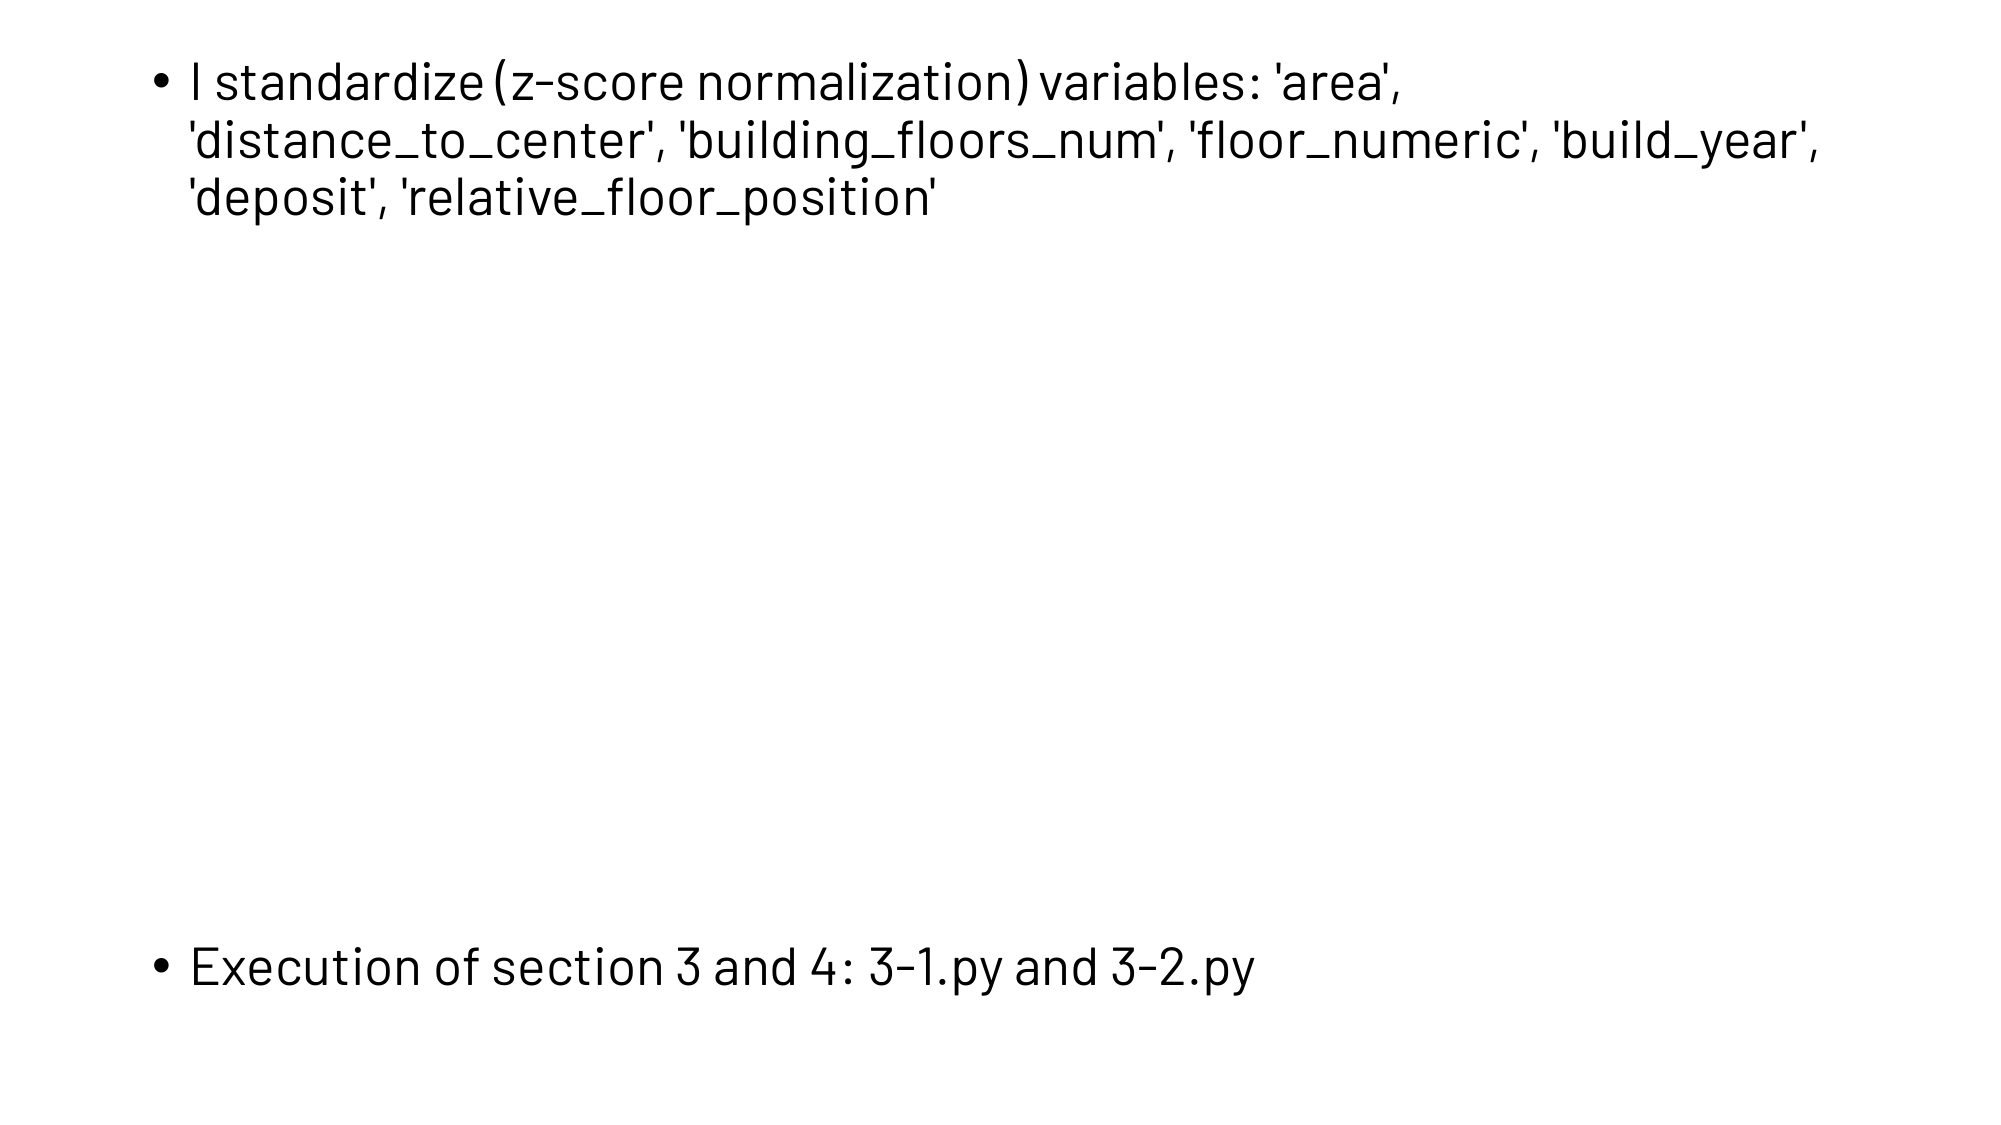

I standardize (z-score normalization) variables: 'area', 'distance_to_center', 'building_floors_num', 'floor_numeric', 'build_year', 'deposit', 'relative_floor_position'

Execution of section 3 and 4: 3-1.py and 3-2.py